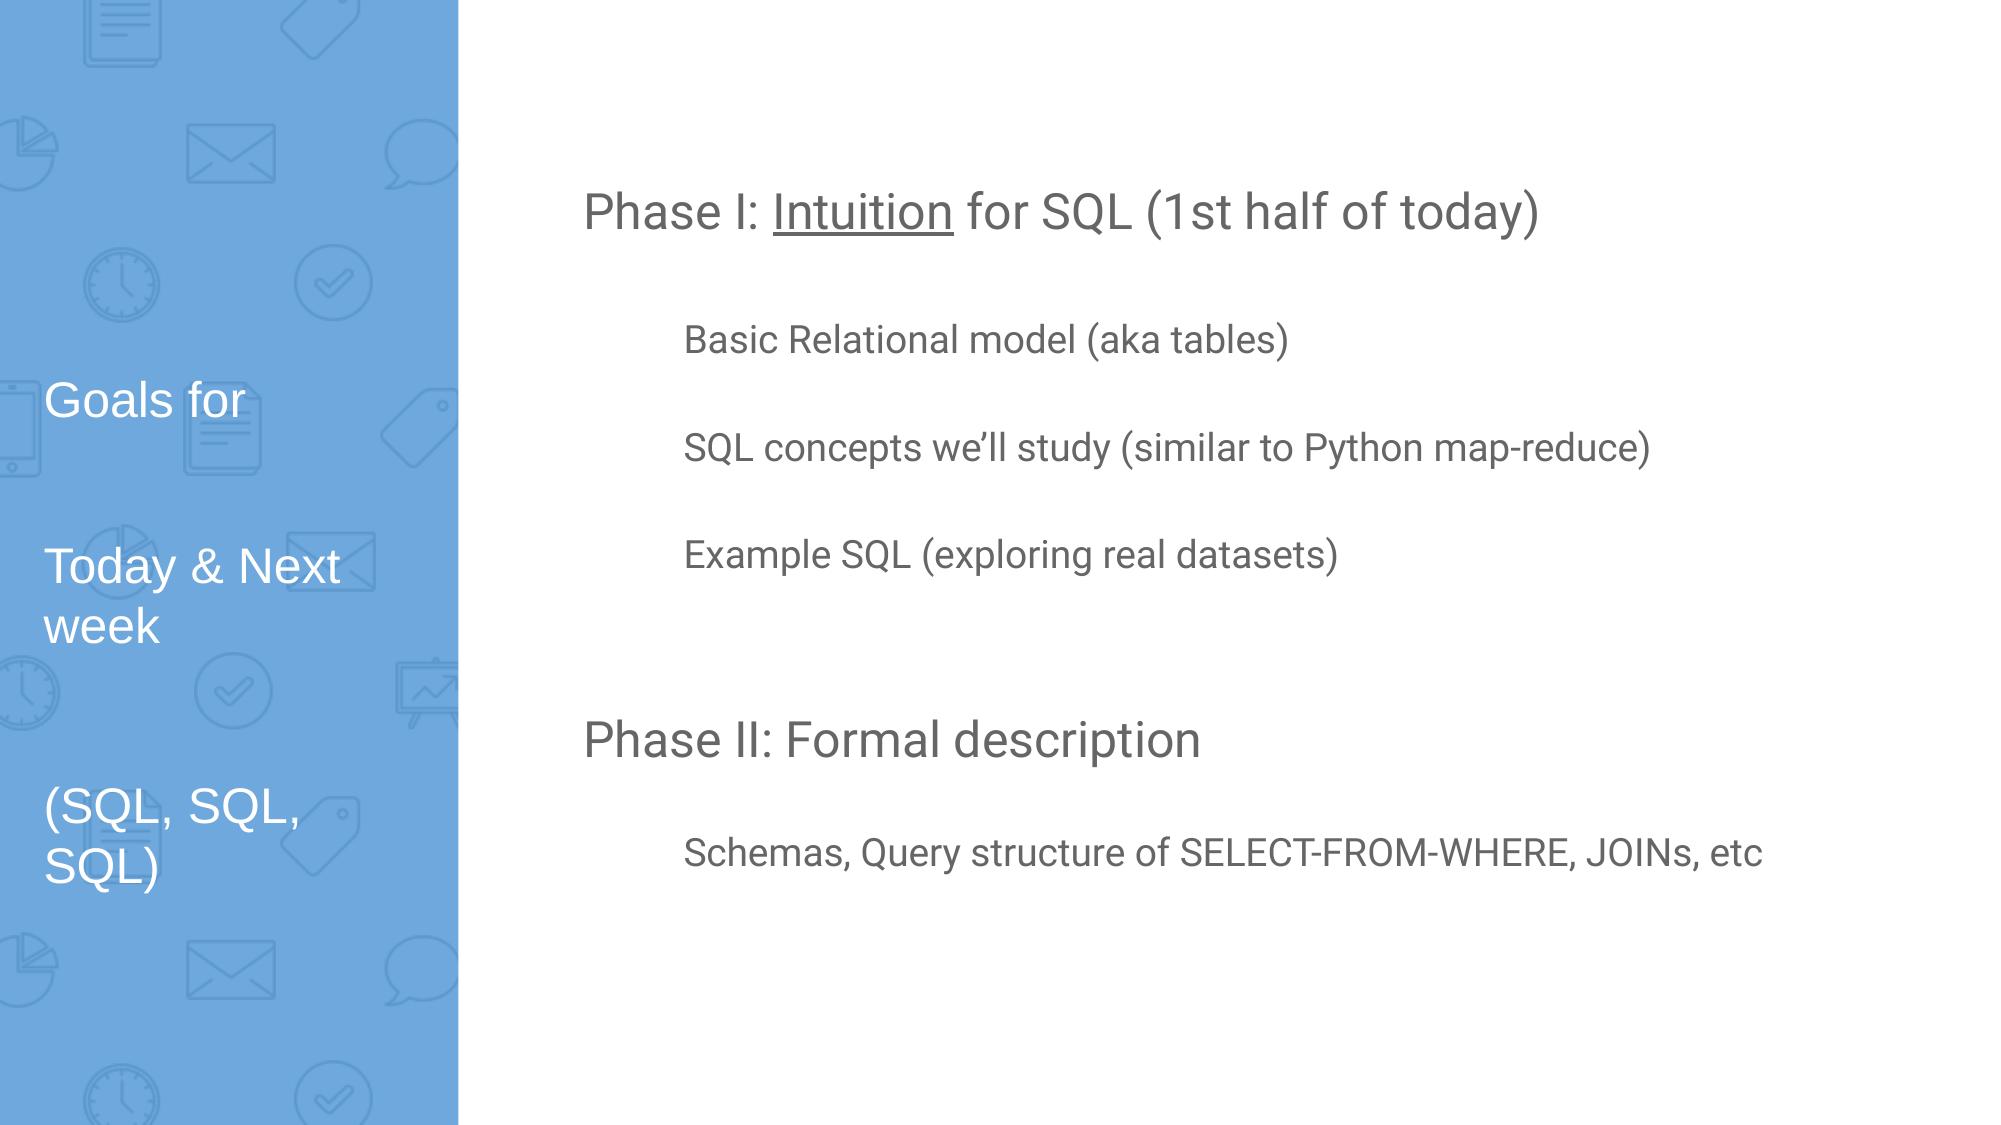

Phase I: Intuition for SQL (1st half of today)

Basic Relational model (aka tables)

SQL concepts we’ll study (similar to Python map-reduce)

Example SQL (exploring real datasets)

Phase II: Formal description

Schemas, Query structure of SELECT-FROM-WHERE, JOINs, etc

# Goals for
Today & Next week

(SQL, SQL, SQL)